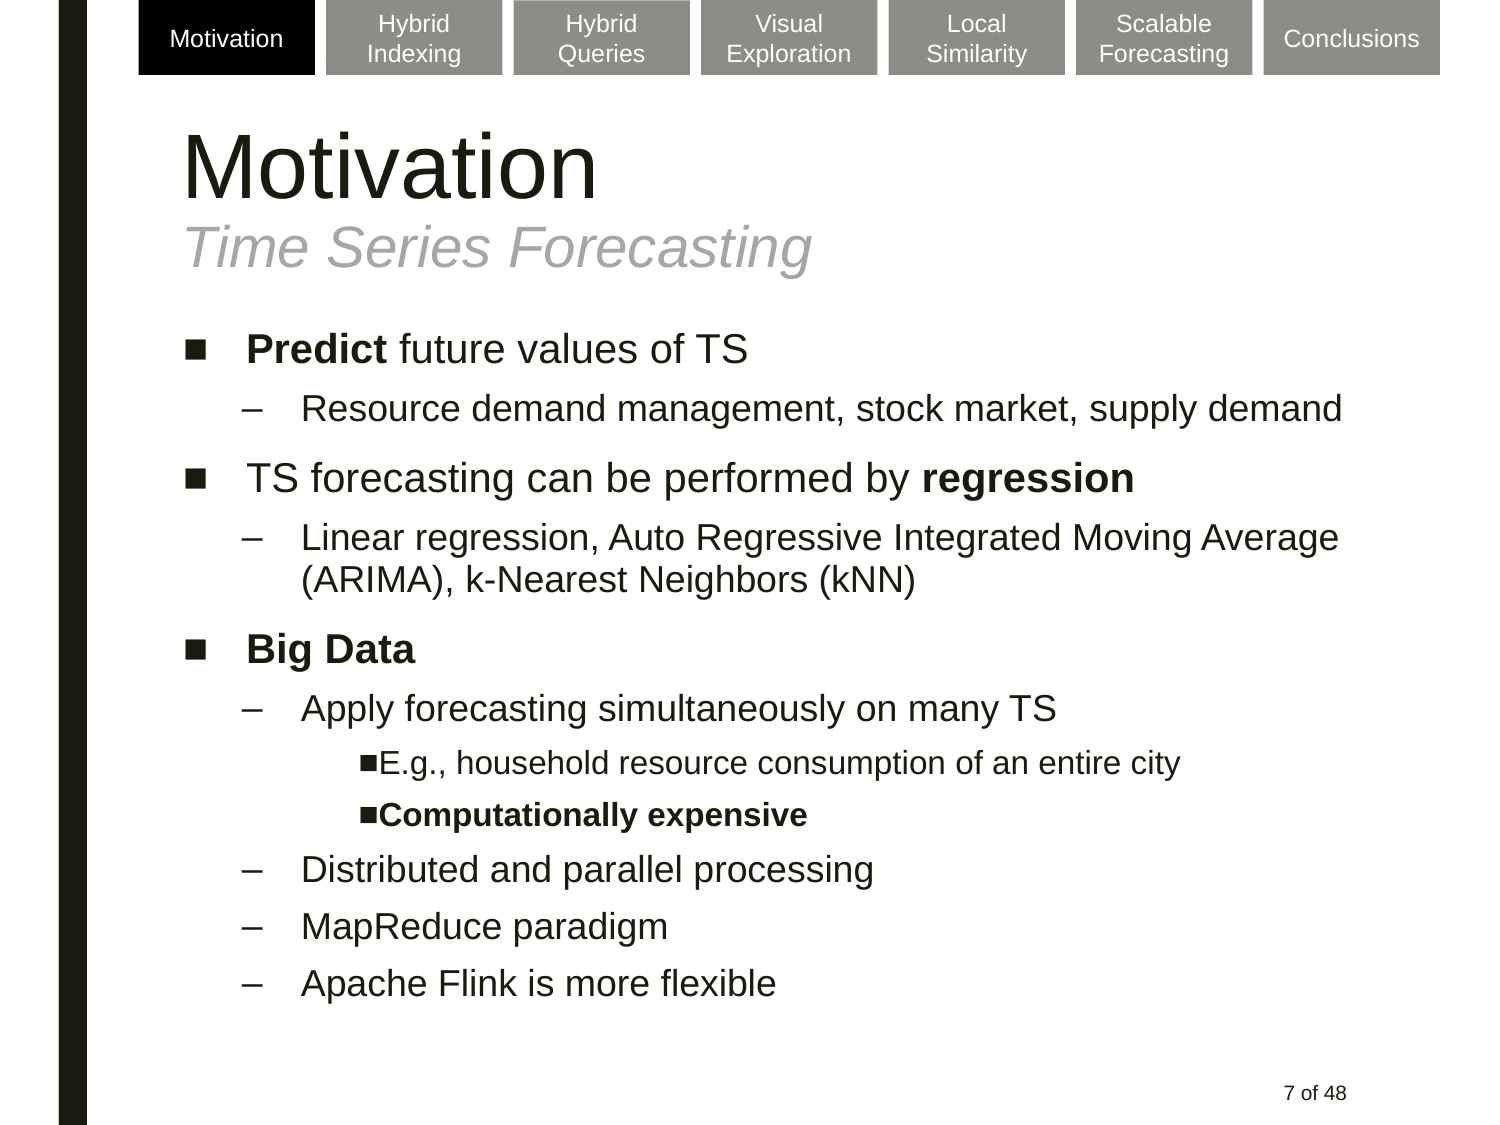

Motivation
Hybrid Indexing
Visual Exploration
Local Similarity
Scalable Forecasting
Conclusions
Hybrid Queries
# Motivation Time Series Forecasting
Predict future values of TS
Resource demand management, stock market, supply demand
TS forecasting can be performed by regression
Linear regression, Auto Regressive Integrated Moving Average (ARIMA), k-Nearest Neighbors (kNN)
Big Data
Apply forecasting simultaneously on many TS
E.g., household resource consumption of an entire city
Computationally expensive
Distributed and parallel processing
MapReduce paradigm
Apache Flink is more flexible

7 of 48